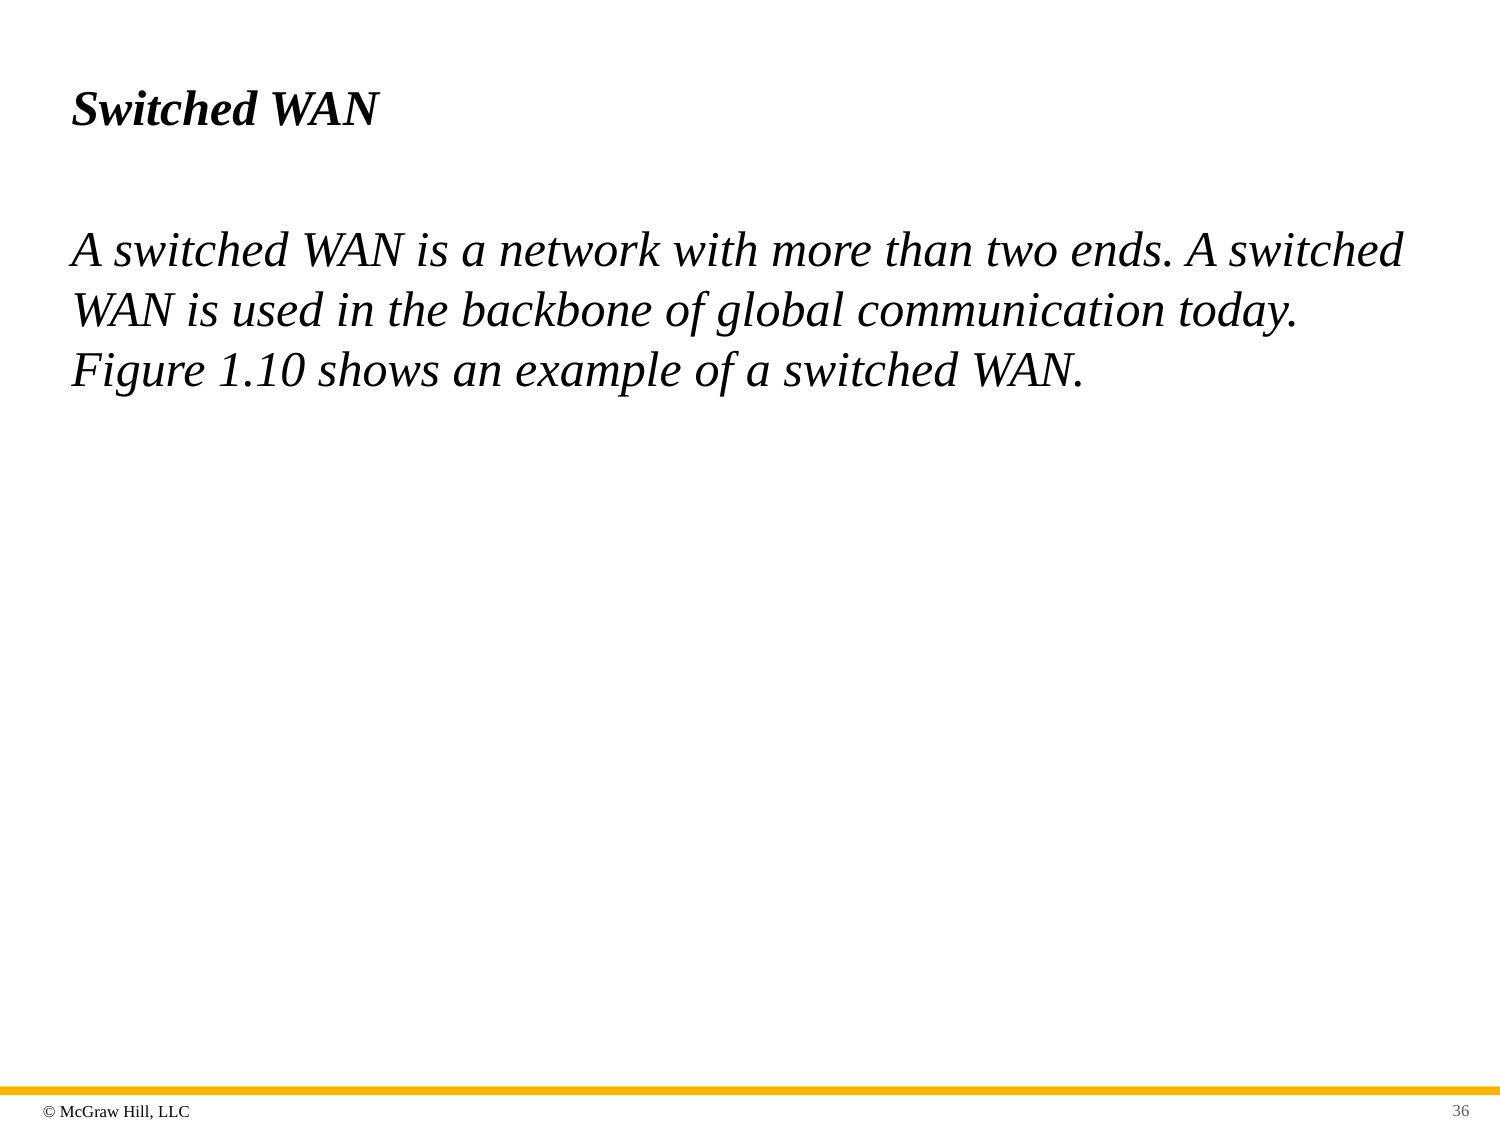

# Switched WAN
A switched WAN is a network with more than two ends. A switched WAN is used in the backbone of global communication today.  Figure 1.10 shows an example of a switched WAN.
36